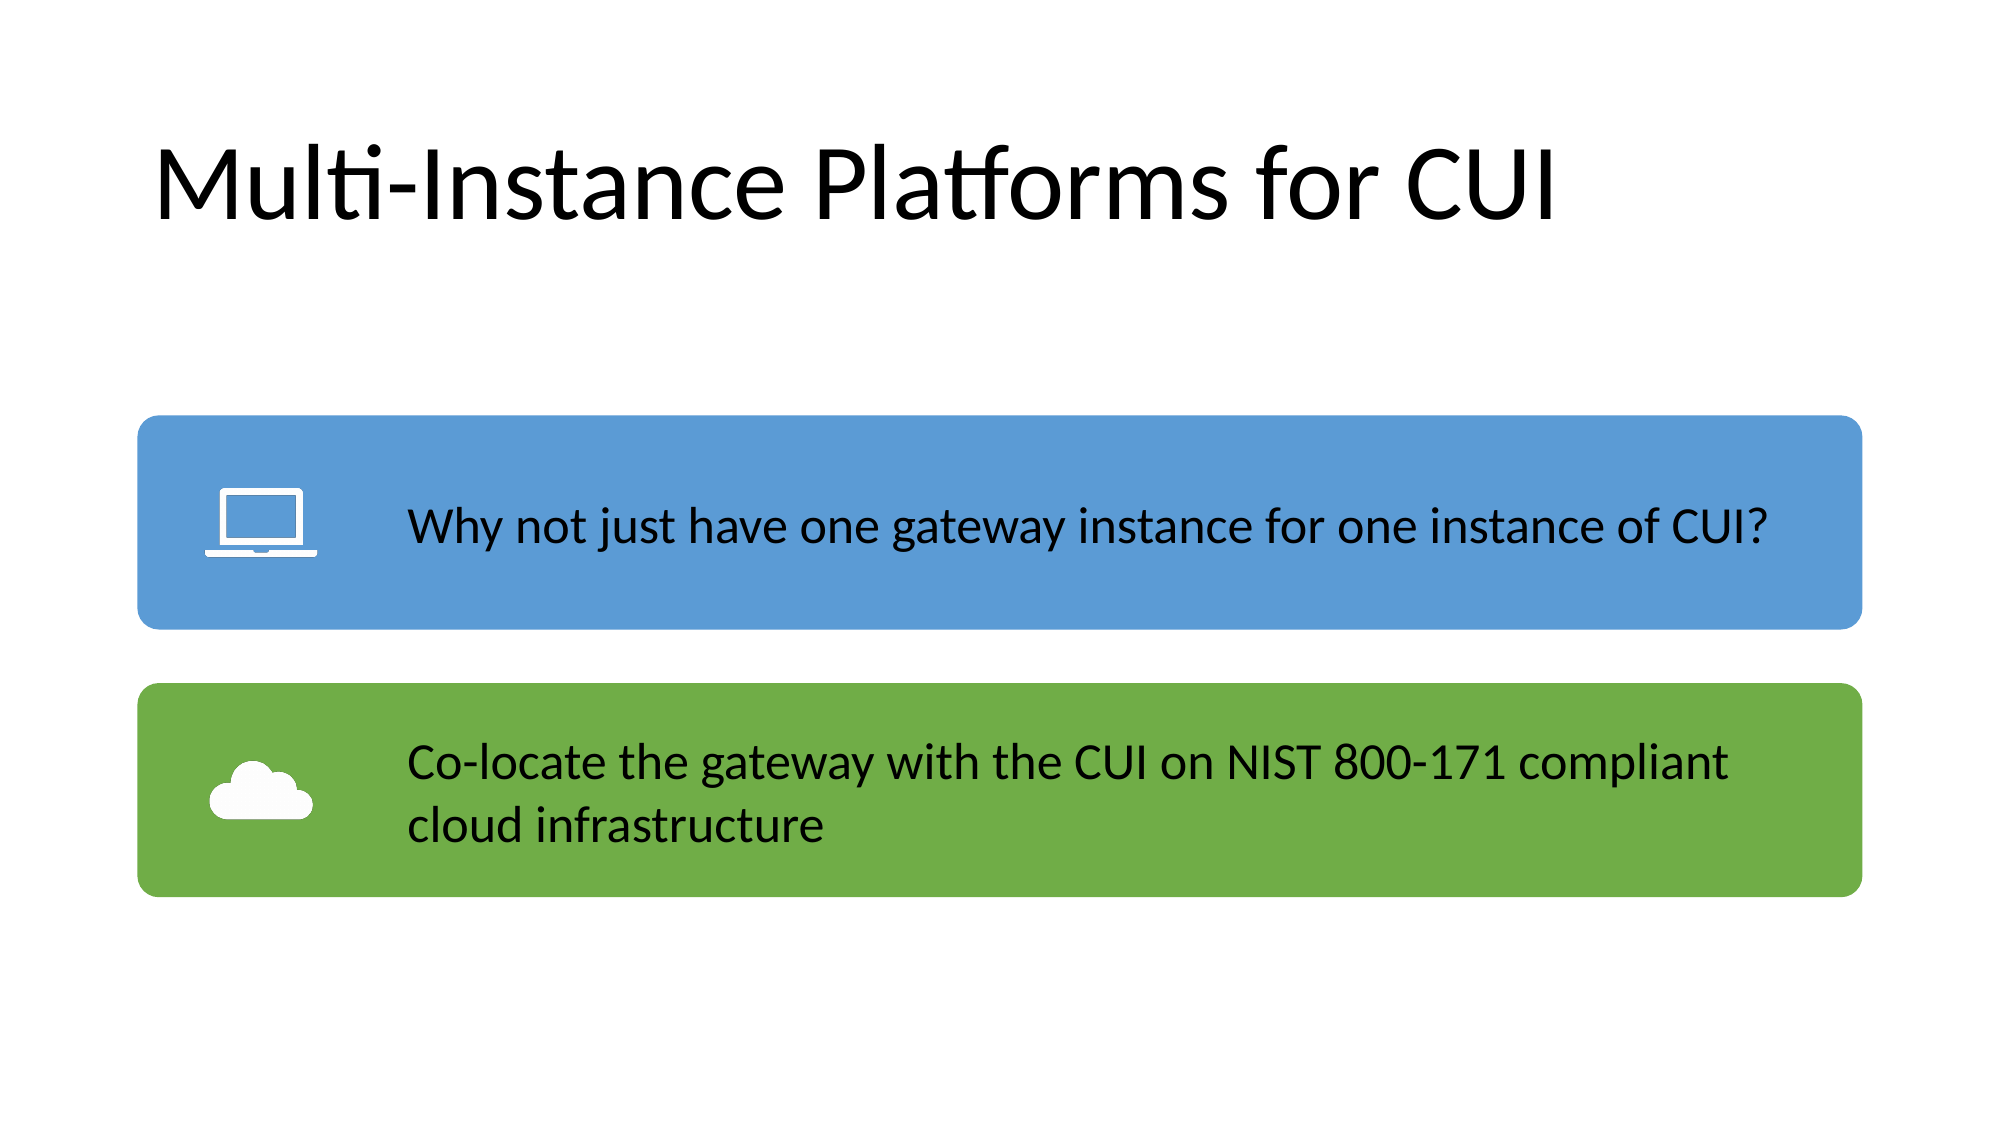

# Multi-Instance Platforms for CUI
Why not just have one gateway instance for one instance of CUI?
Co-locate the gateway with the CUI on NIST 800-171 compliant cloud infrastructure